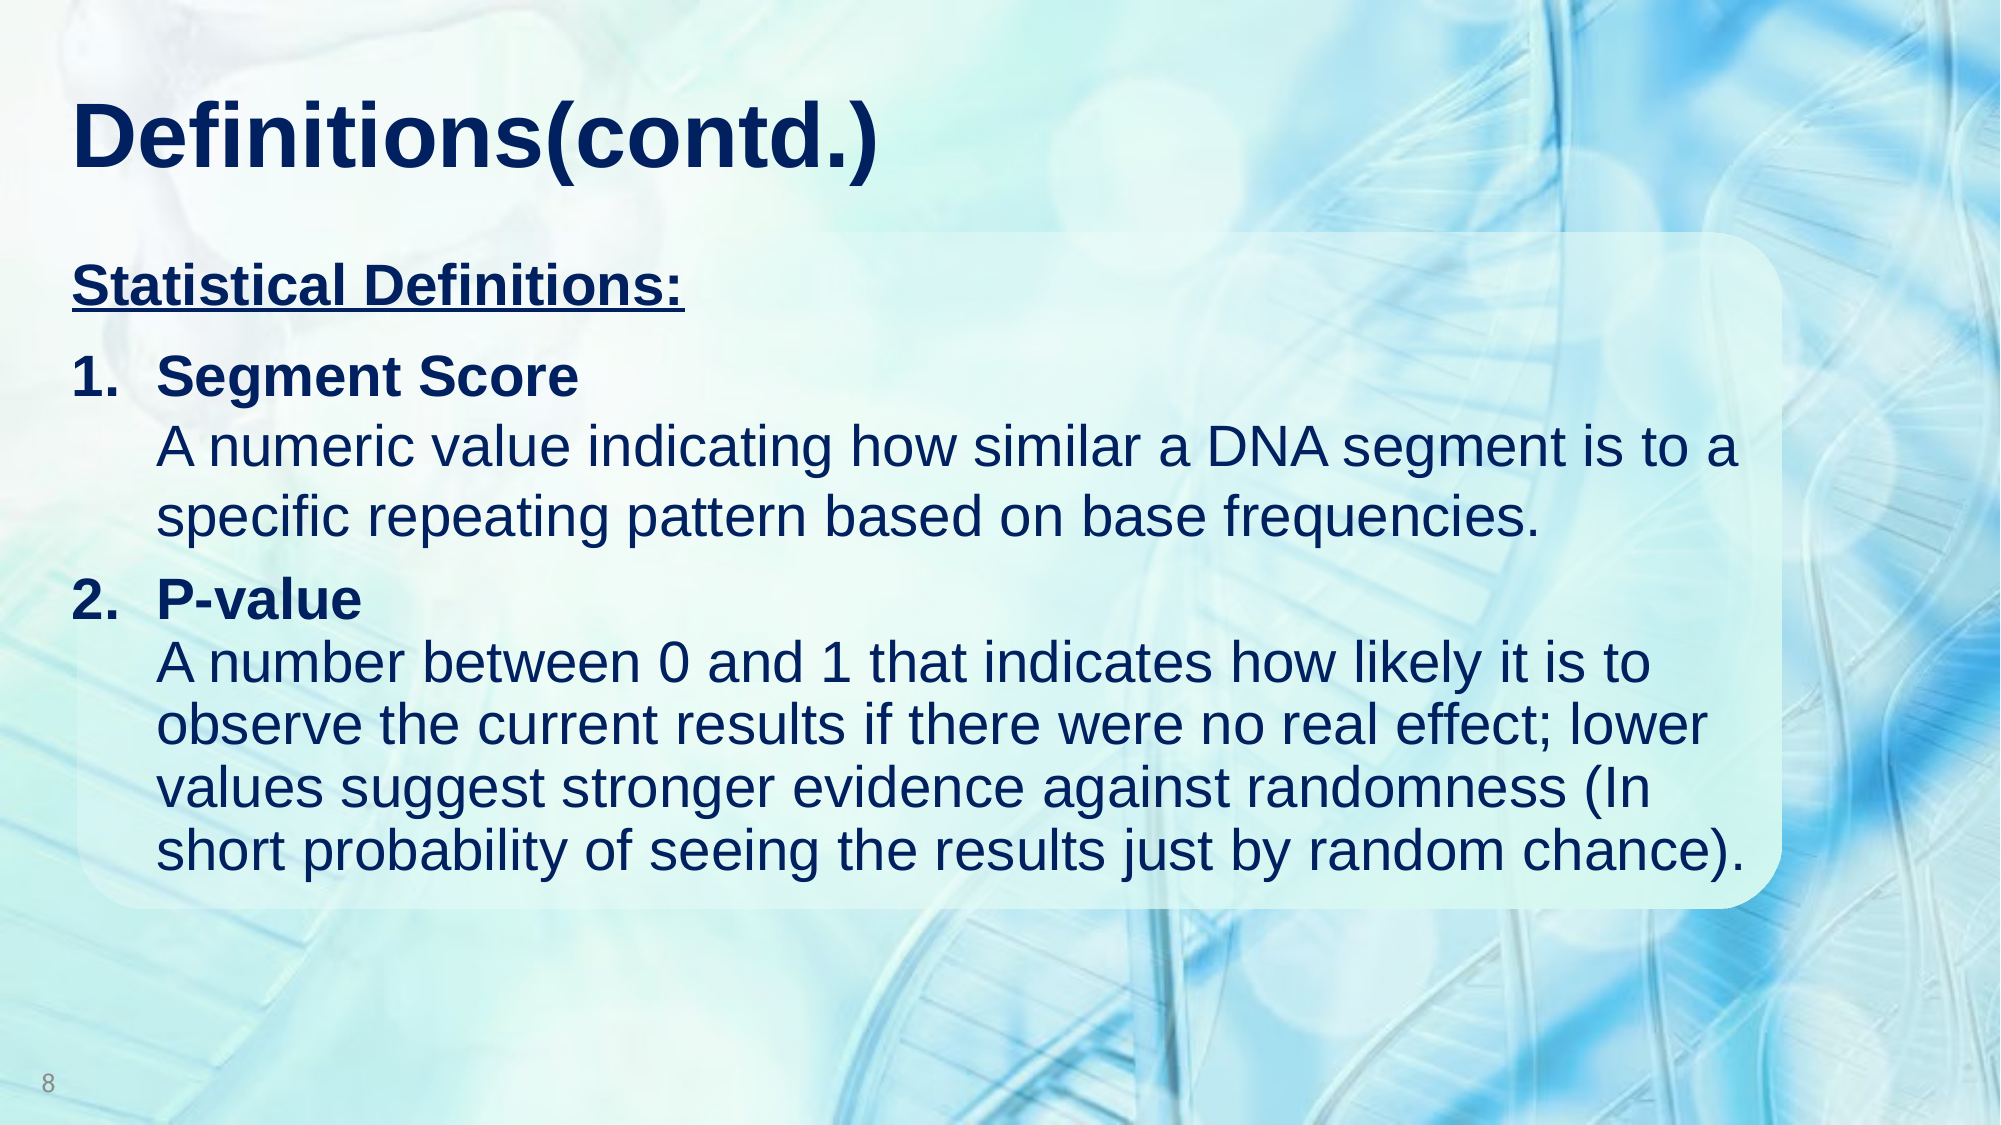

# Definitions(contd.)

Statistical Definitions:
Segment Score
A numeric value indicating how similar a DNA segment is to a specific repeating pattern based on base frequencies.
P-value
A number between 0 and 1 that indicates how likely it is to observe the current results if there were no real effect; lower values suggest stronger evidence against randomness (In short probability of seeing the results just by random chance).

8